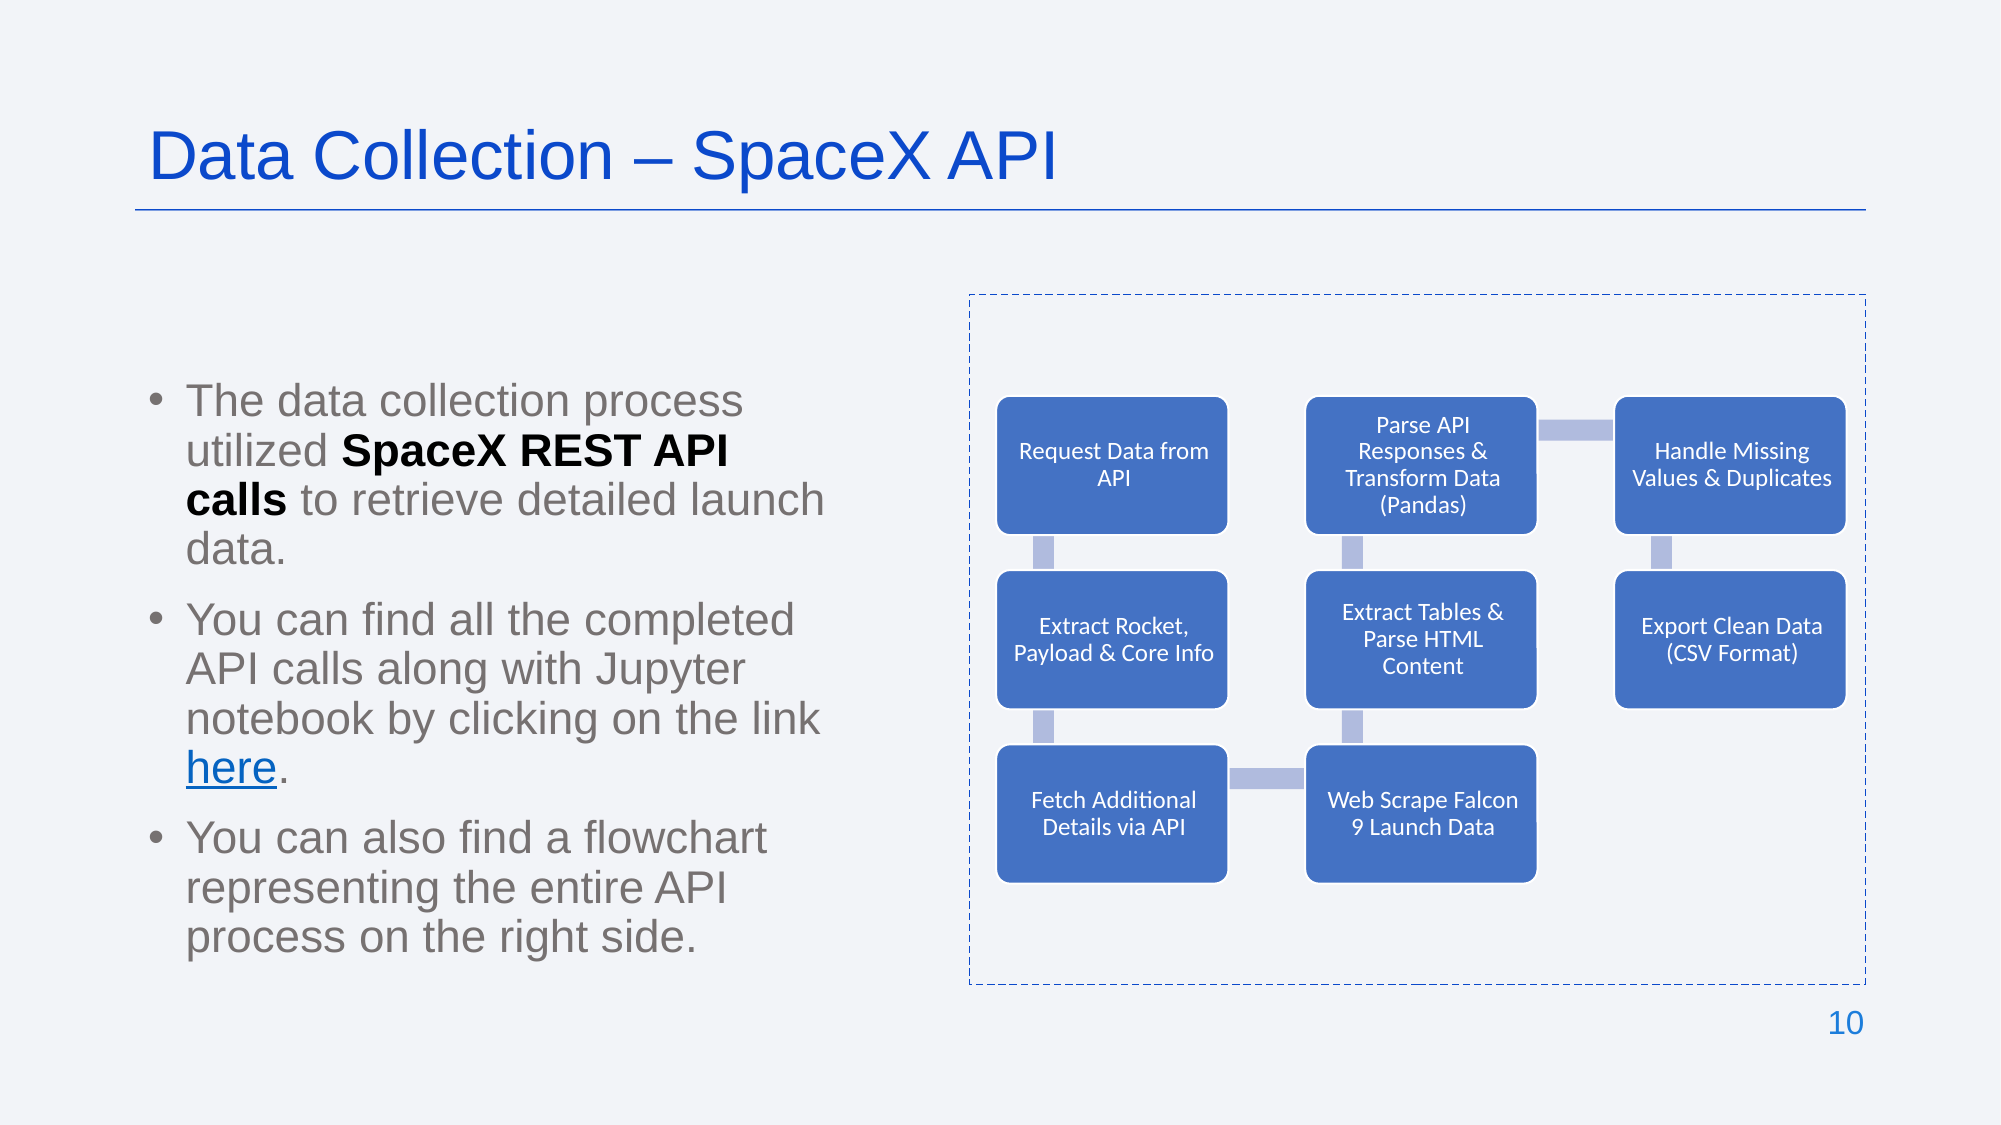

Data Collection – SpaceX API

Request Data from API
Extract Rocket, Payload & Core Info
Fetch Additional Details via API
Web Scrape Falcon 9 Launch Data
Extract Tables & Parse HTML Content
Parse API Responses & Transform Data (Pandas)
Handle Missing Values & Duplicates
Export Clean Data (CSV Format)
The data collection process utilized SpaceX REST API calls to retrieve detailed launch data.
You can find all the completed API calls along with Jupyter notebook by clicking on the link here.
You can also find a flowchart representing the entire API process on the right side.
10